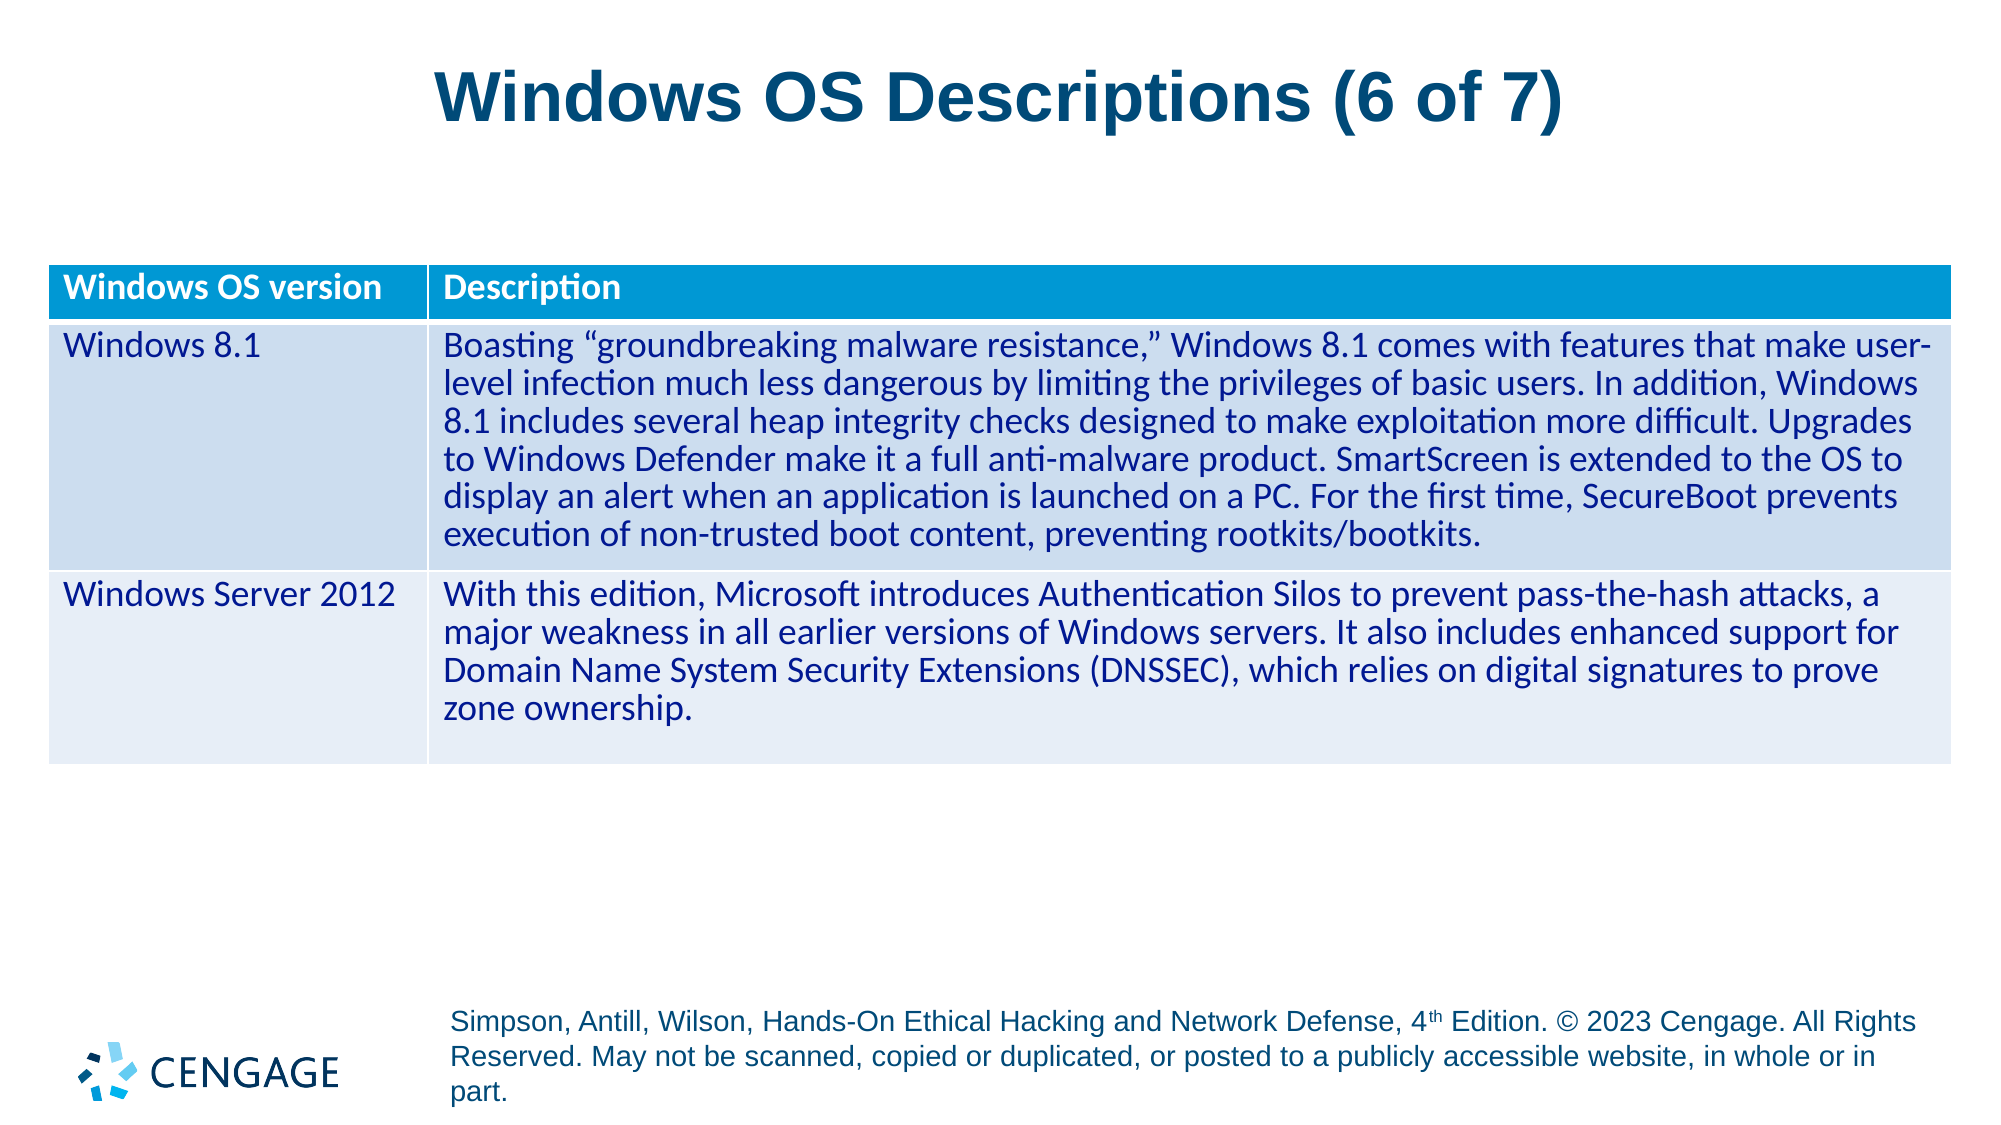

# Windows OS Descriptions (6 of 7)
| Windows OS version | Description |
| --- | --- |
| Windows 8.1 | Boasting “groundbreaking malware resistance,” Windows 8.1 comes with features that make user-level infection much less dangerous by limiting the privileges of basic users. In addition, Windows 8.1 includes several heap integrity checks designed to make exploitation more difficult. Upgrades to Windows Defender make it a full anti-malware product. SmartScreen is extended to the OS to display an alert when an application is launched on a PC. For the first time, SecureBoot prevents execution of non-trusted boot content, preventing rootkits/bootkits. |
| Windows Server 2012 | With this edition, Microsoft introduces Authentication Silos to prevent pass-the-hash attacks, a major weakness in all earlier versions of Windows servers. It also includes enhanced support for Domain Name System Security Extensions (DNSSEC), which relies on digital signatures to prove zone ownership. |